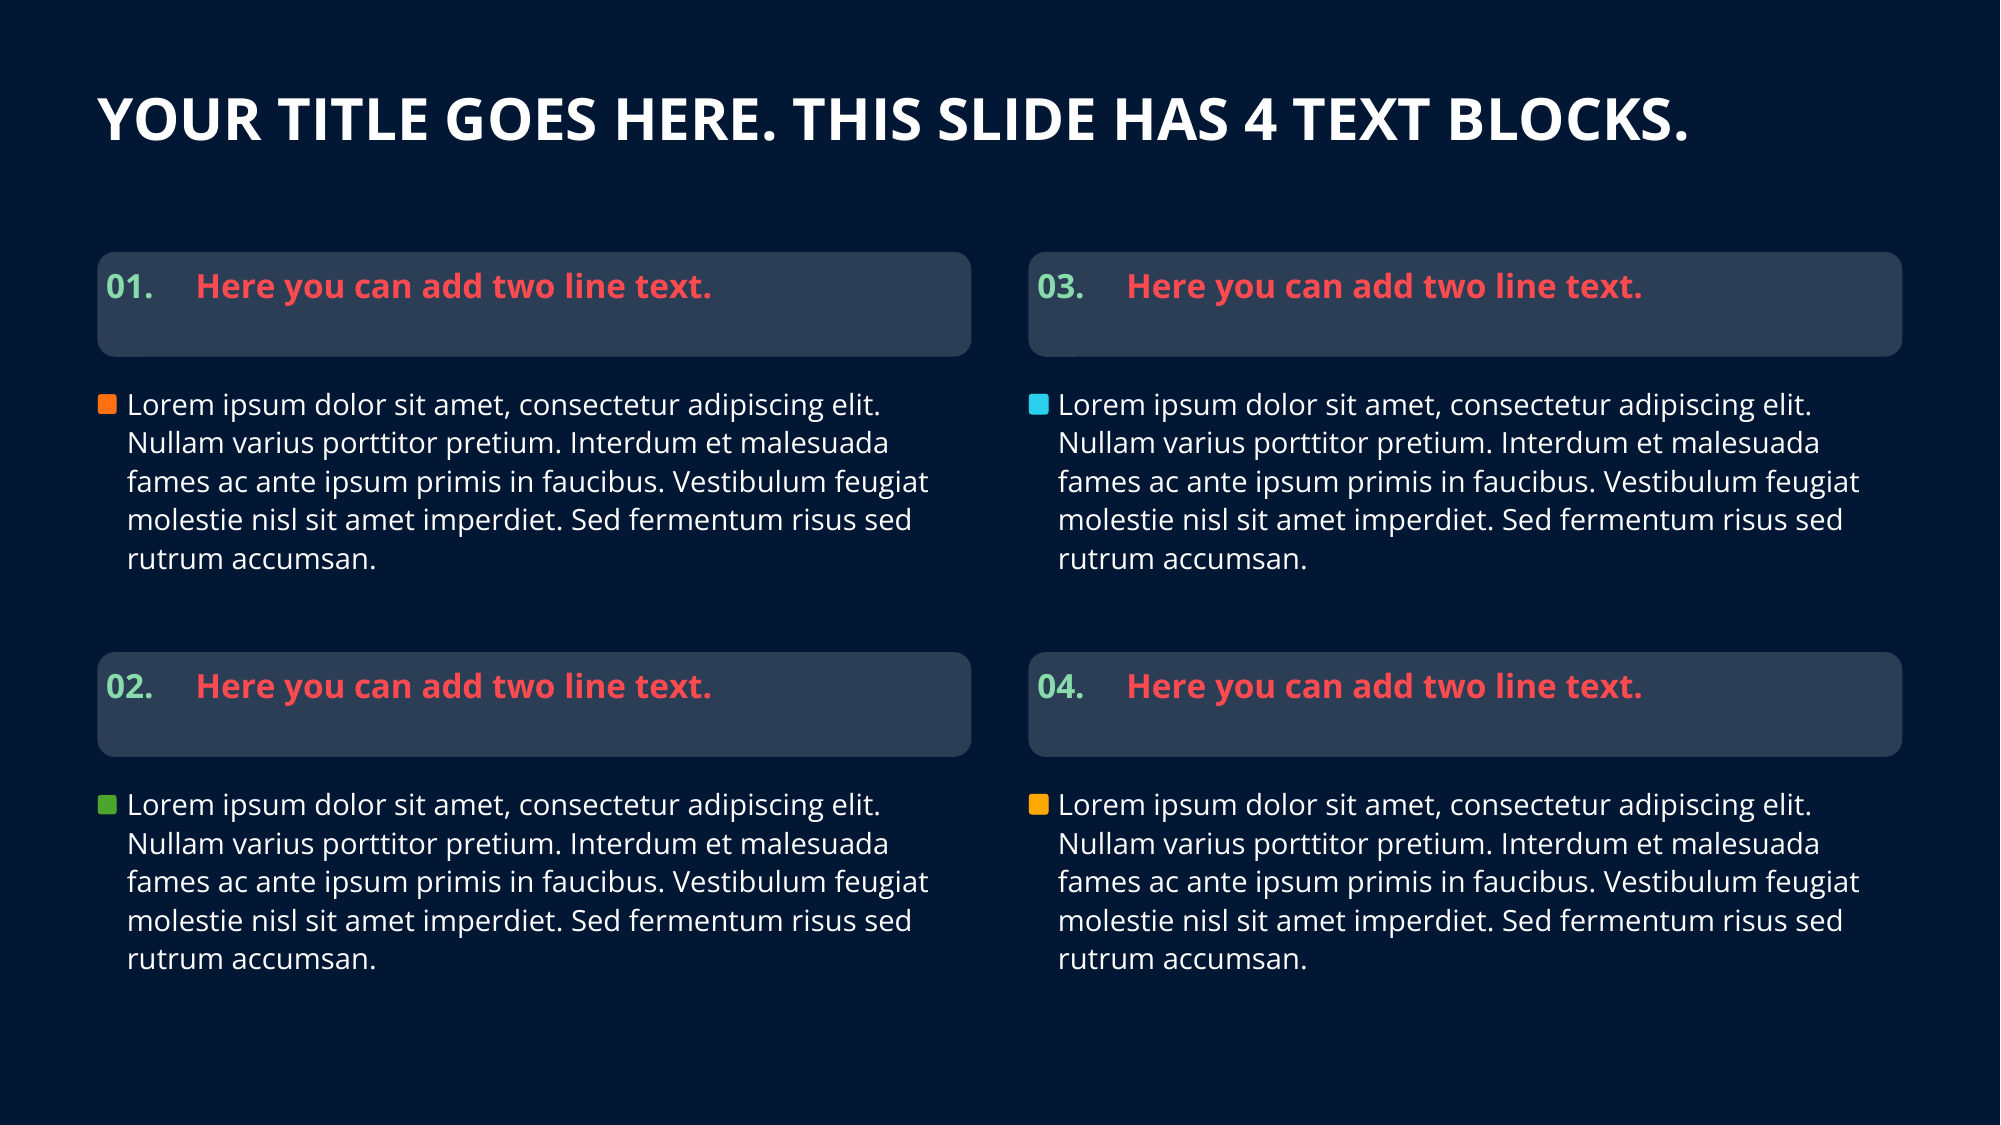

# Your title goes here. This slide has 4 text blocks.
01.
Here you can add two line text.
03.
Here you can add two line text.
Lorem ipsum dolor sit amet, consectetur adipiscing elit. Nullam varius porttitor pretium. Interdum et malesuada fames ac ante ipsum primis in faucibus. Vestibulum feugiat molestie nisl sit amet imperdiet. Sed fermentum risus sed rutrum accumsan.

Lorem ipsum dolor sit amet, consectetur adipiscing elit. Nullam varius porttitor pretium. Interdum et malesuada fames ac ante ipsum primis in faucibus. Vestibulum feugiat molestie nisl sit amet imperdiet. Sed fermentum risus sed rutrum accumsan.

02.
Here you can add two line text.
04.
Here you can add two line text.
Lorem ipsum dolor sit amet, consectetur adipiscing elit. Nullam varius porttitor pretium. Interdum et malesuada fames ac ante ipsum primis in faucibus. Vestibulum feugiat molestie nisl sit amet imperdiet. Sed fermentum risus sed rutrum accumsan.

Lorem ipsum dolor sit amet, consectetur adipiscing elit. Nullam varius porttitor pretium. Interdum et malesuada fames ac ante ipsum primis in faucibus. Vestibulum feugiat molestie nisl sit amet imperdiet. Sed fermentum risus sed rutrum accumsan.

58
UNORDINARY CLOUD CONSULTING